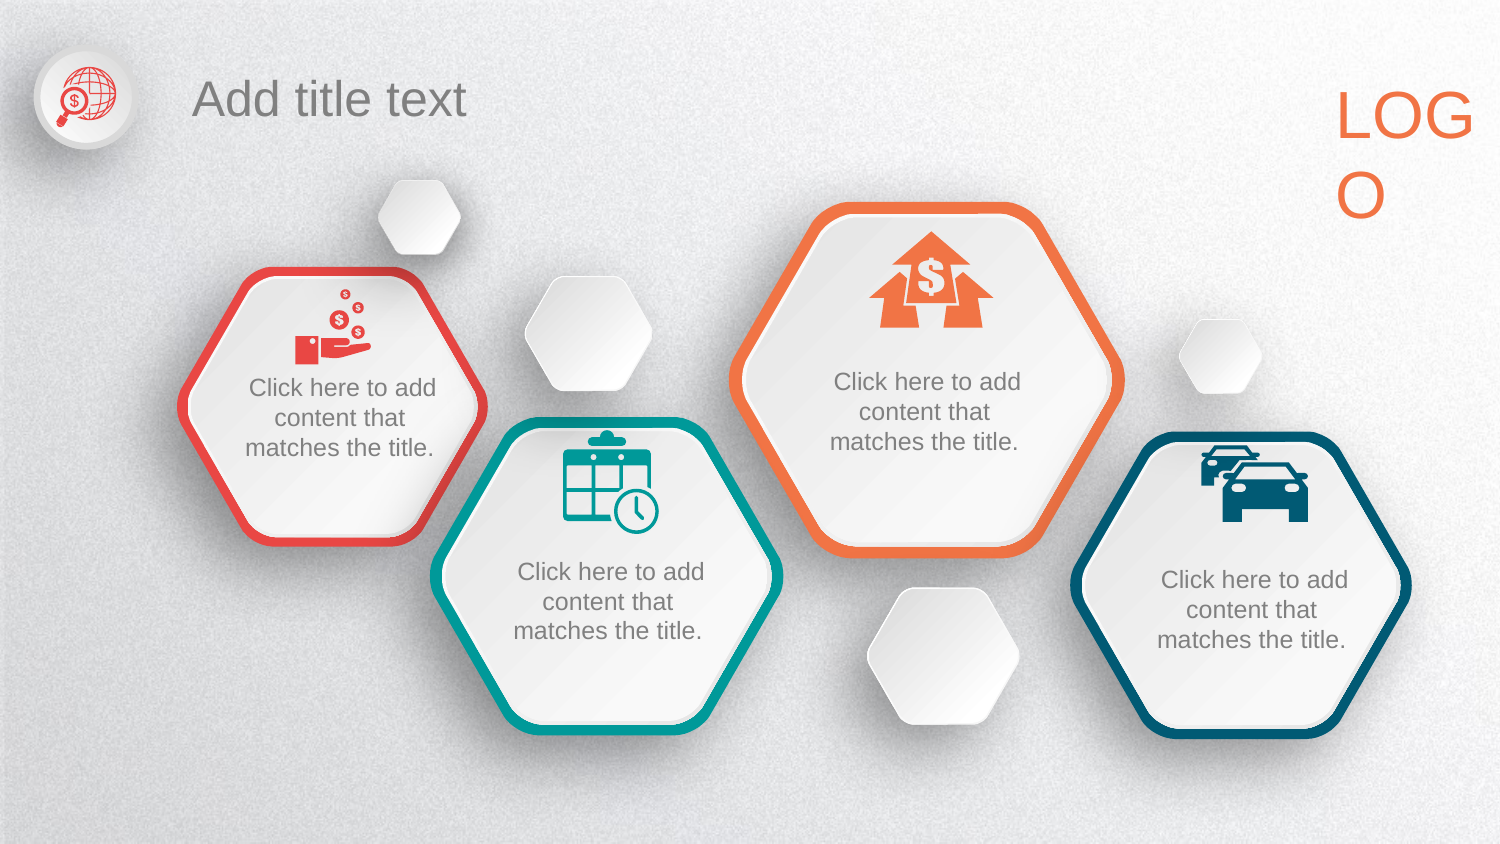

Add title text
LOGO

 Click here to add content that matches the title.
 Click here to add content that matches the title.

 Click here to add content that matches the title.
 Click here to add content that matches the title.